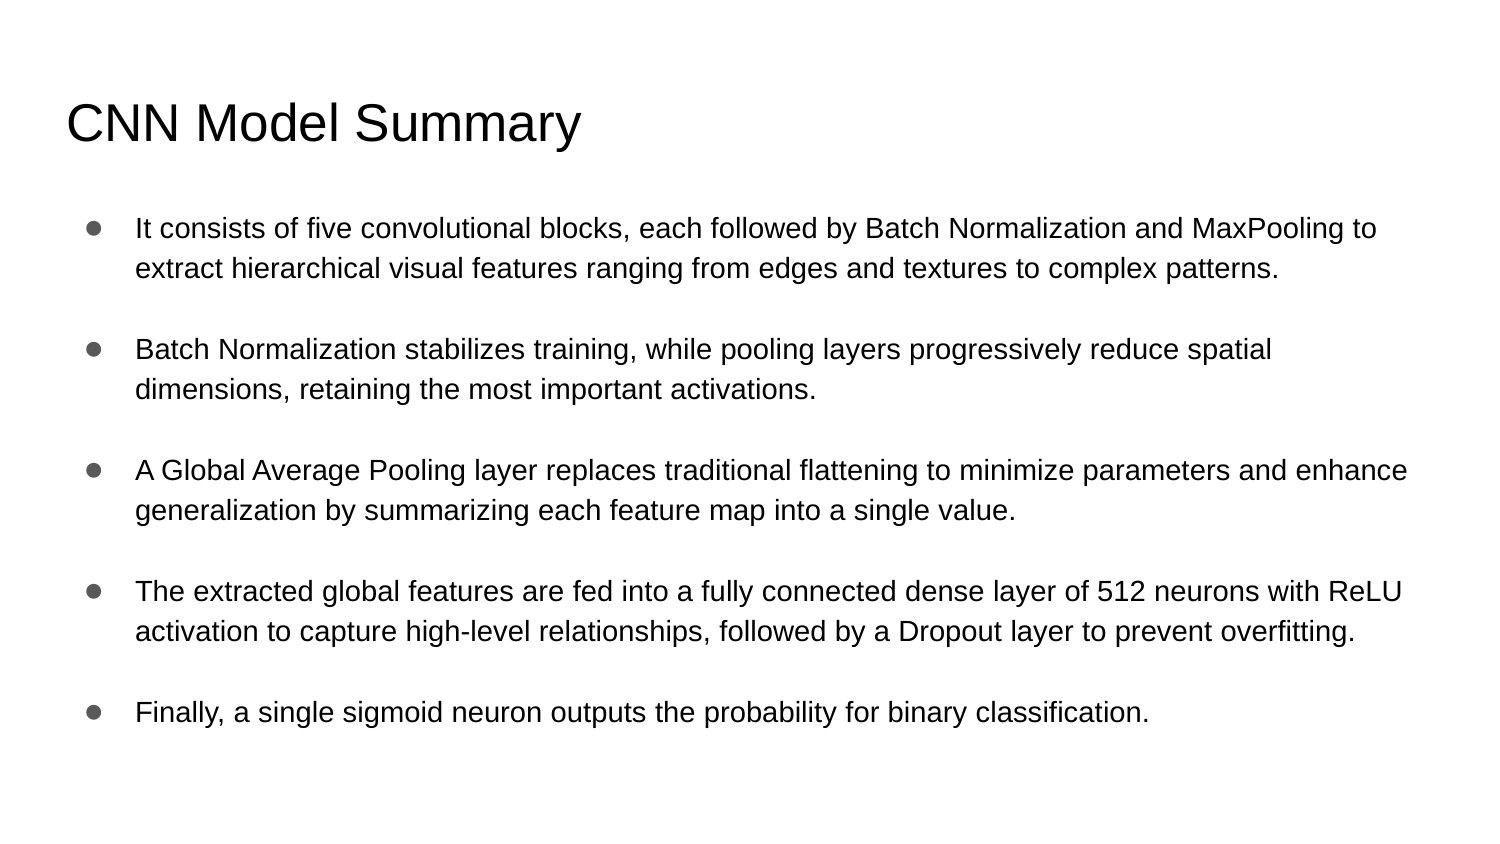

# CNN Model Summary
It consists of five convolutional blocks, each followed by Batch Normalization and MaxPooling to extract hierarchical visual features ranging from edges and textures to complex patterns.

Batch Normalization stabilizes training, while pooling layers progressively reduce spatial dimensions, retaining the most important activations.

A Global Average Pooling layer replaces traditional flattening to minimize parameters and enhance generalization by summarizing each feature map into a single value.

The extracted global features are fed into a fully connected dense layer of 512 neurons with ReLU activation to capture high-level relationships, followed by a Dropout layer to prevent overfitting.

Finally, a single sigmoid neuron outputs the probability for binary classification.